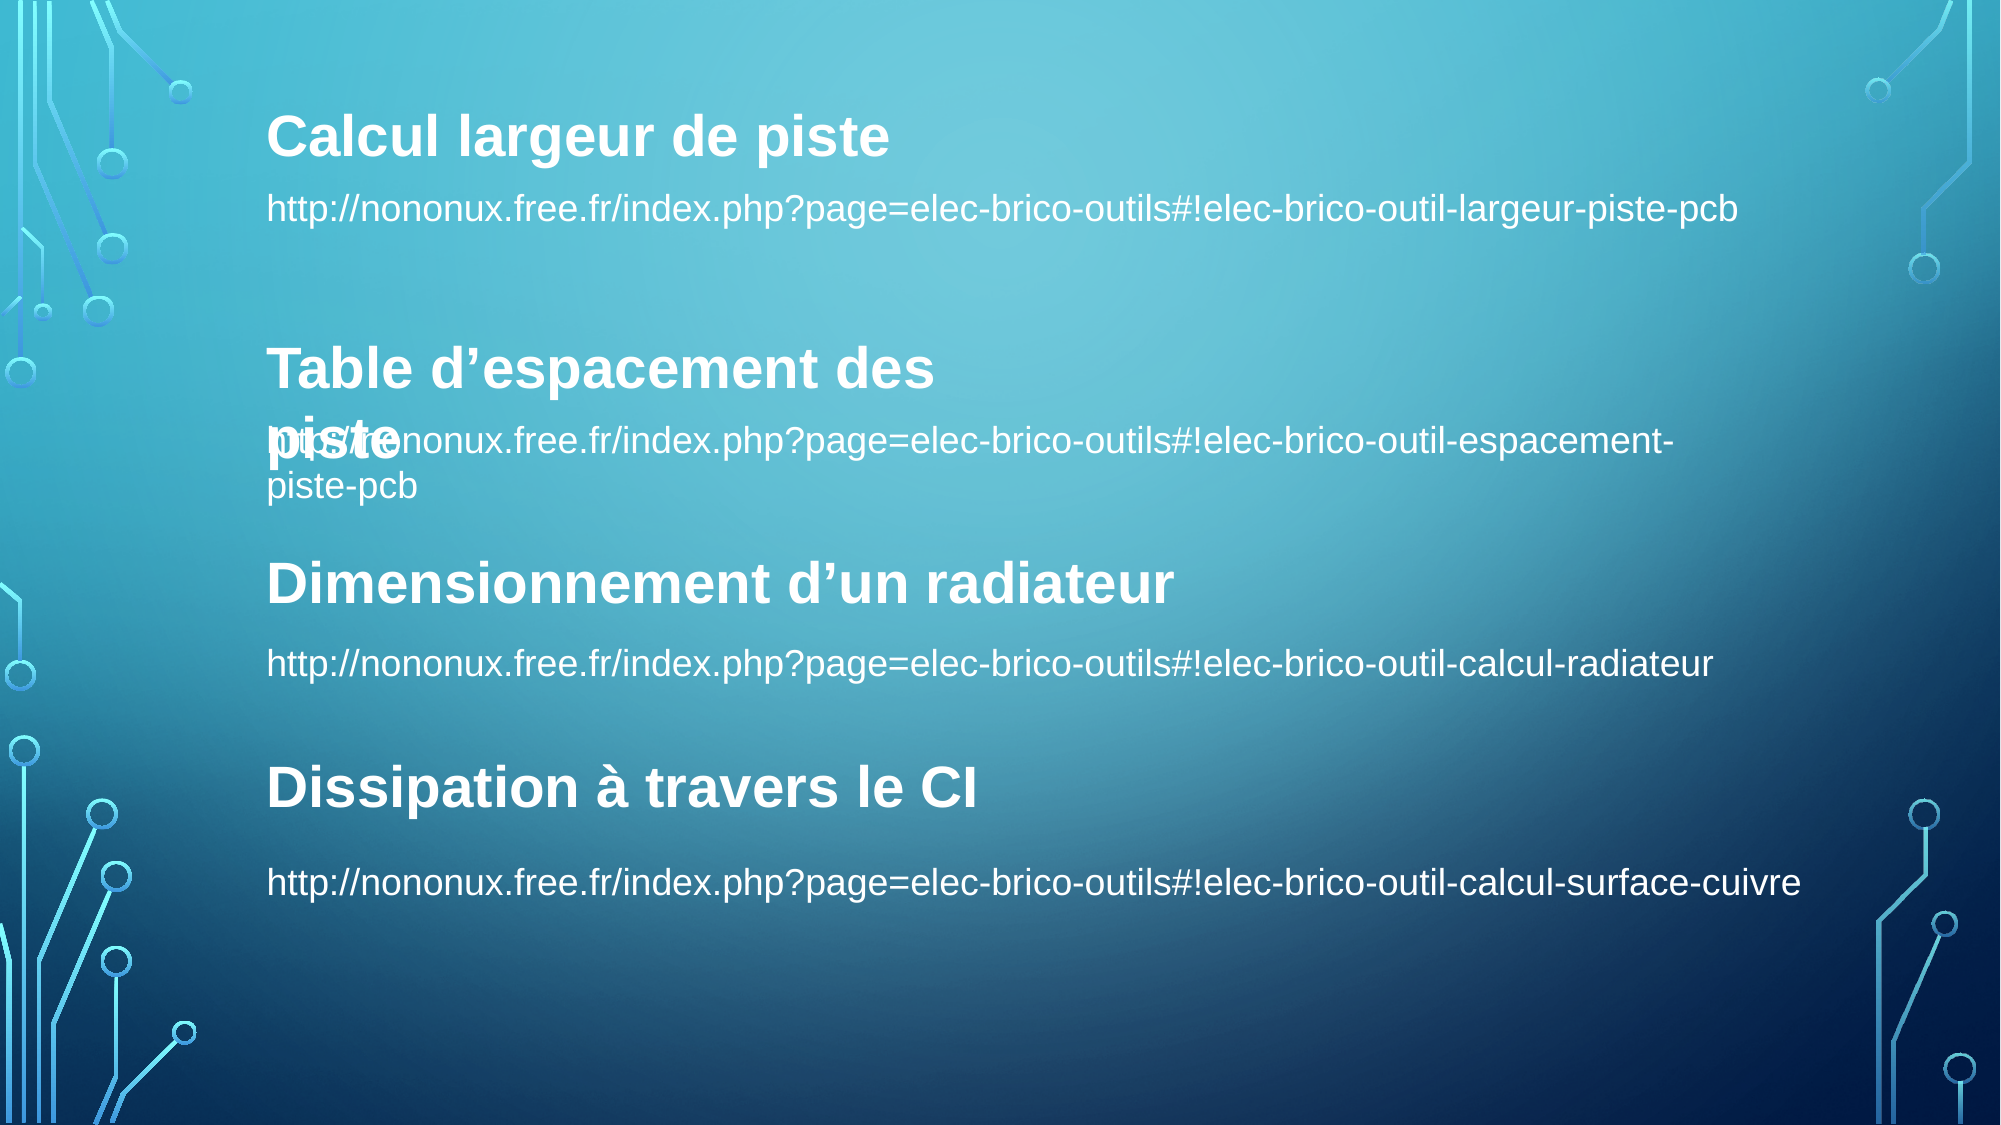

Calcul largeur de piste
http://nononux.free.fr/index.php?page=elec-brico-outils#!elec-brico-outil-largeur-piste-pcb
Table d’espacement des piste
http://nononux.free.fr/index.php?page=elec-brico-outils#!elec-brico-outil-espacement-piste-pcb
Dimensionnement d’un radiateur
http://nononux.free.fr/index.php?page=elec-brico-outils#!elec-brico-outil-calcul-radiateur
Dissipation à travers le CI
http://nononux.free.fr/index.php?page=elec-brico-outils#!elec-brico-outil-calcul-surface-cuivre